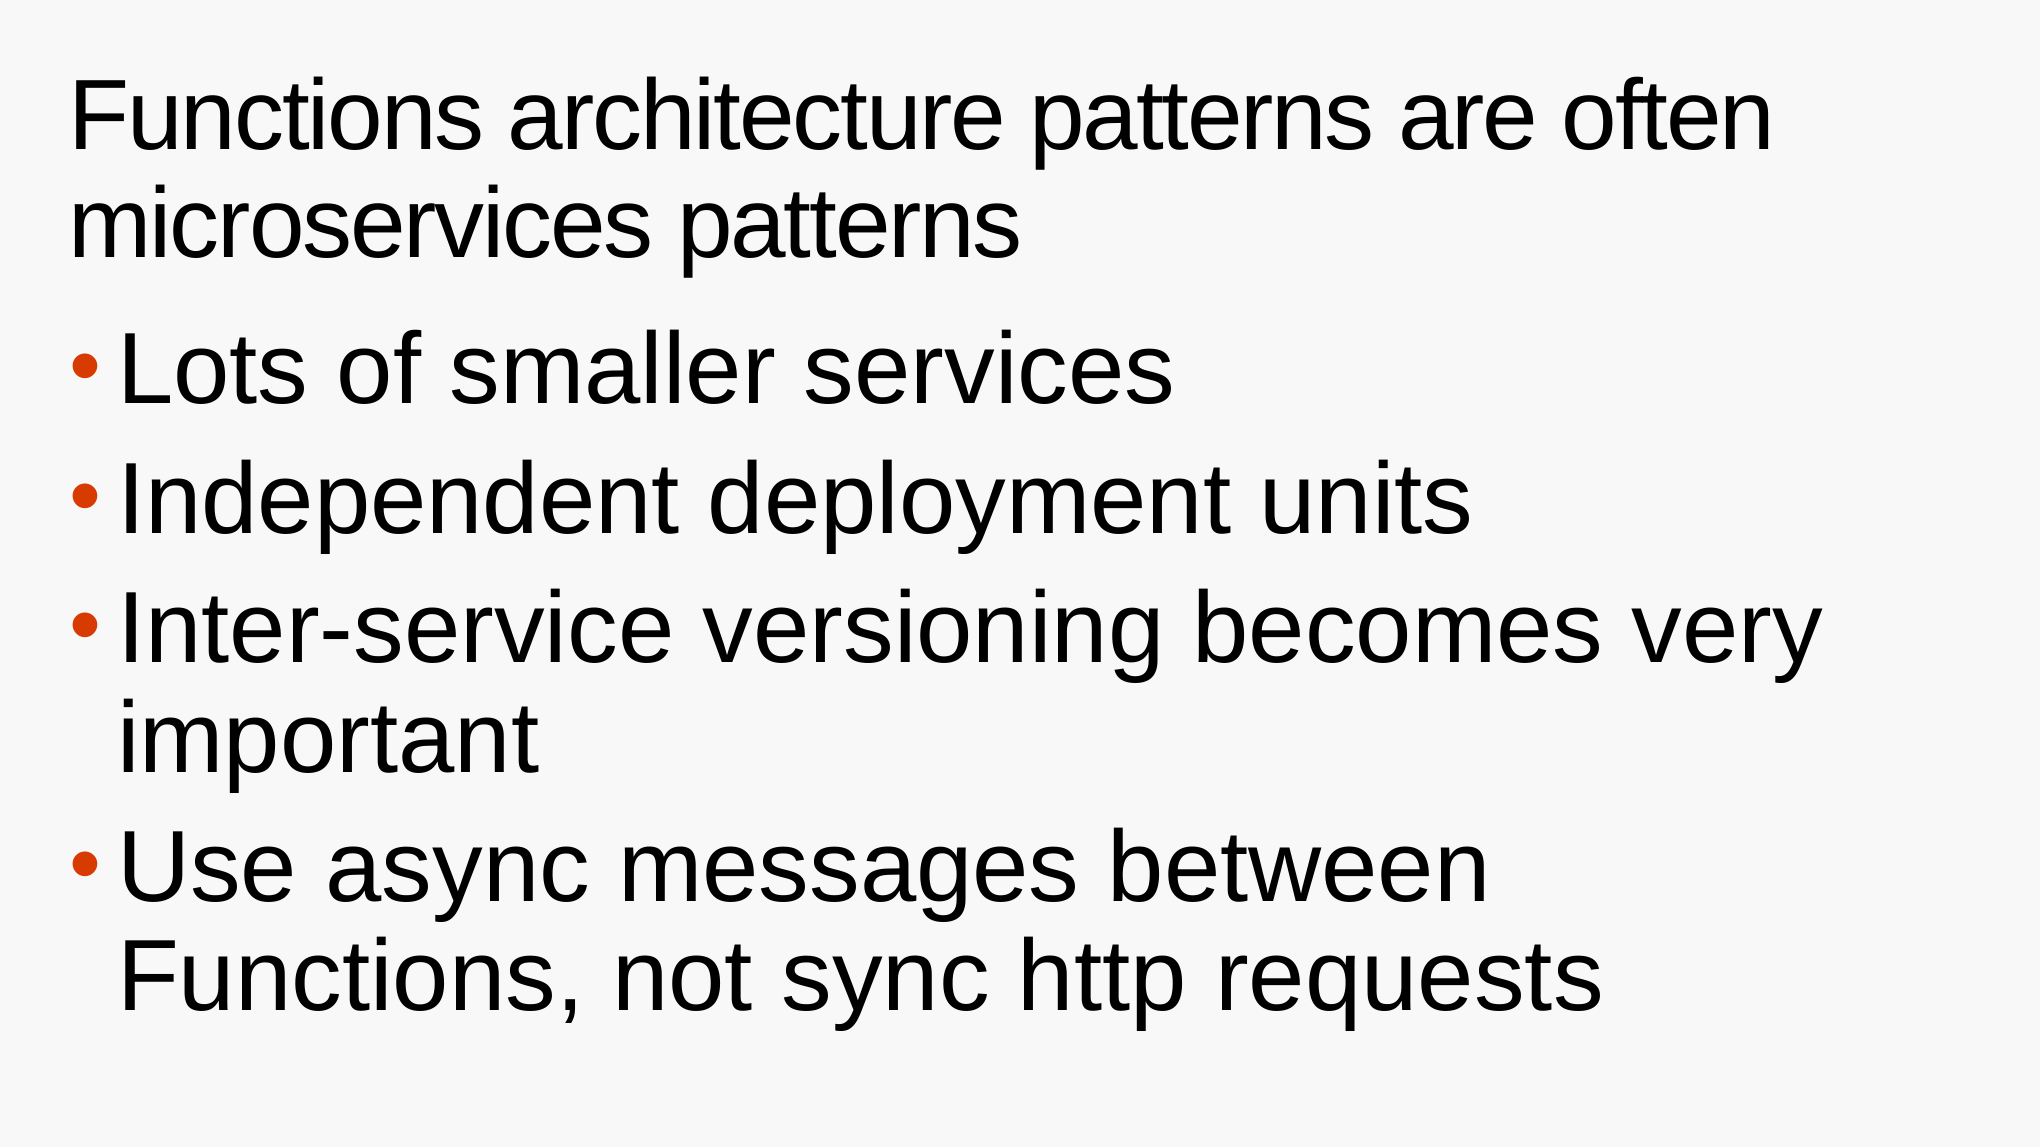

# Functions architecture patterns are often microservices patterns
Lots of smaller services
Independent deployment units
Inter-service versioning becomes very important
Use async messages between Functions, not sync http requests